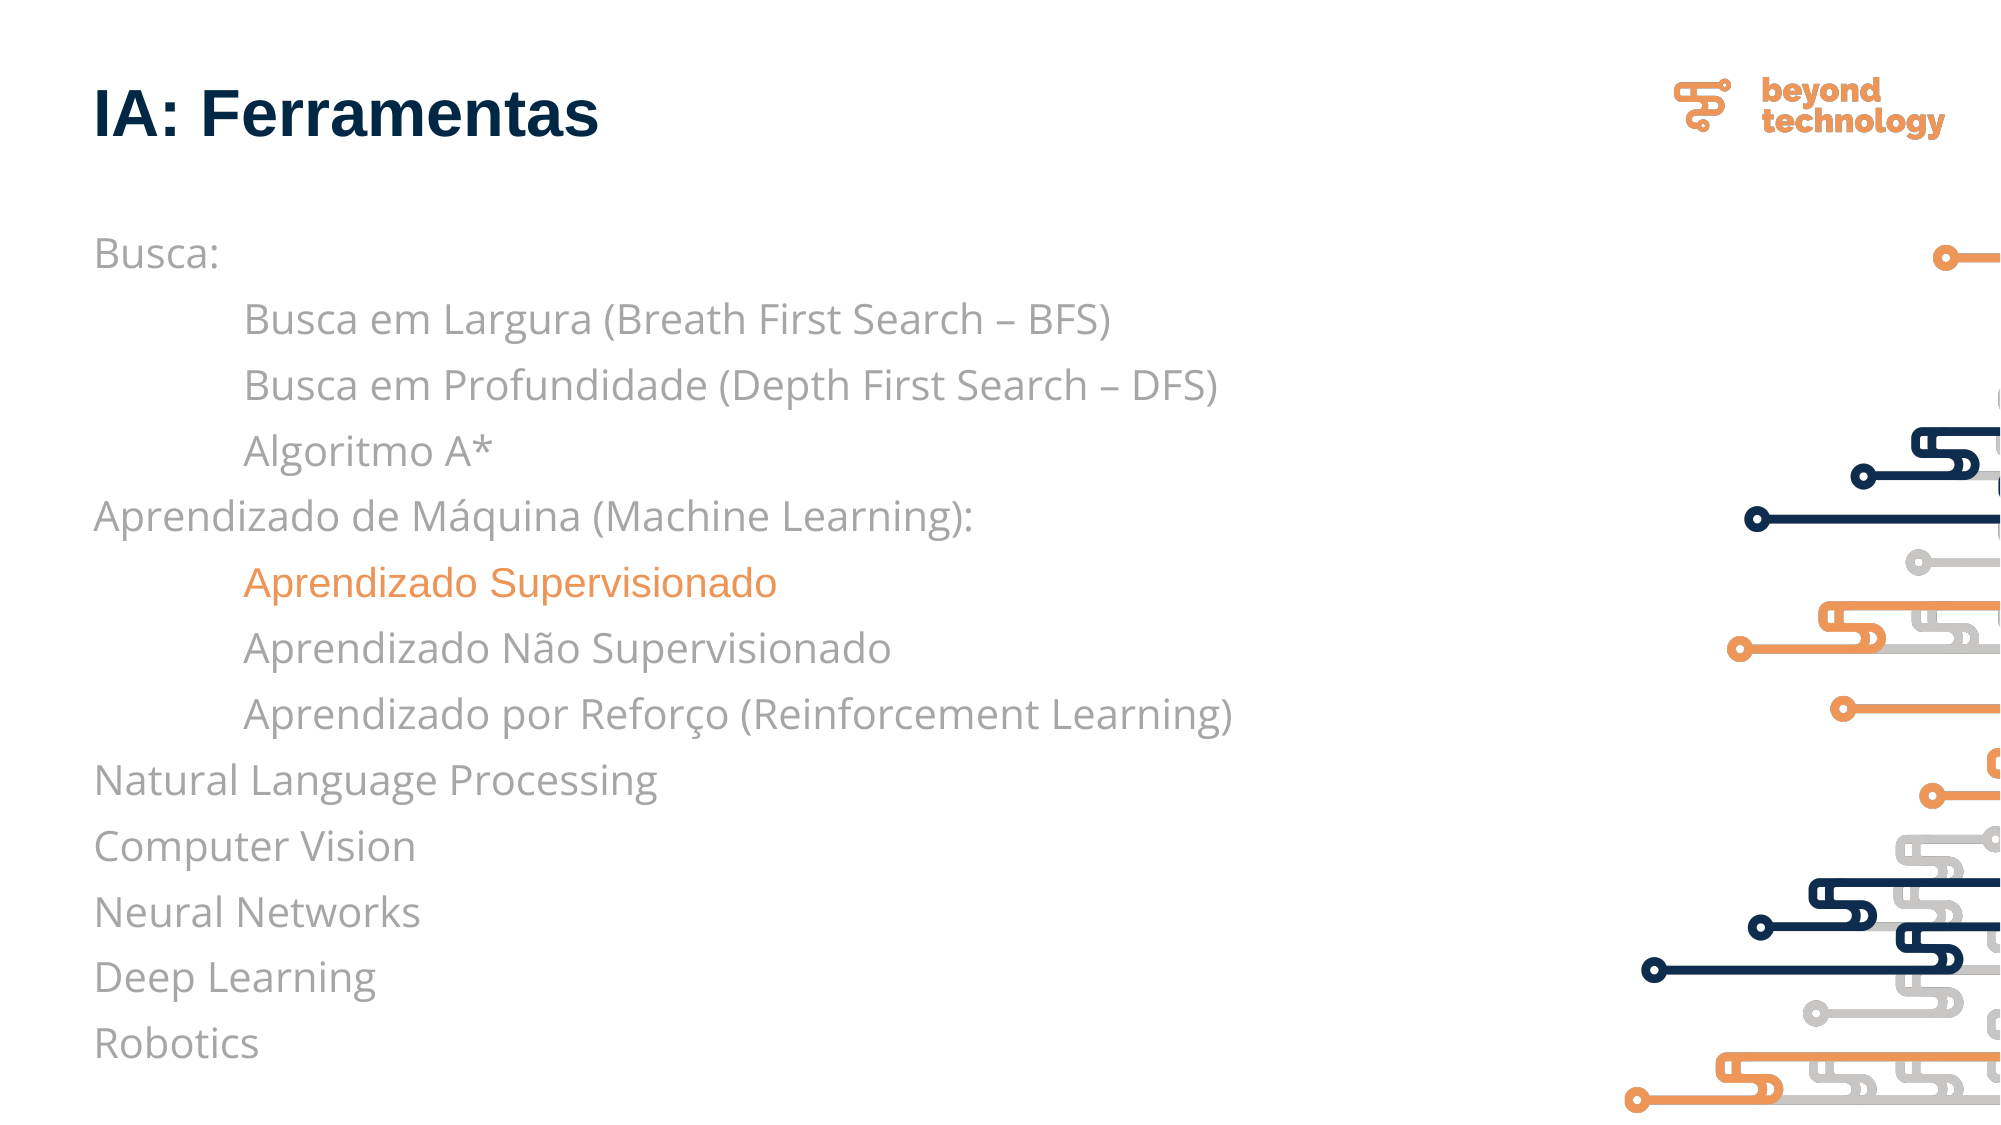

IA: Ferramentas
Busca:
	Busca em Largura (Breath First Search – BFS)
	Busca em Profundidade (Depth First Search – DFS)
	Algoritmo A*
Aprendizado de Máquina (Machine Learning):
	Aprendizado Supervisionado
	Aprendizado Não Supervisionado
	Aprendizado por Reforço (Reinforcement Learning)
Natural Language Processing
Computer Vision
Neural Networks
Deep Learning
Robotics